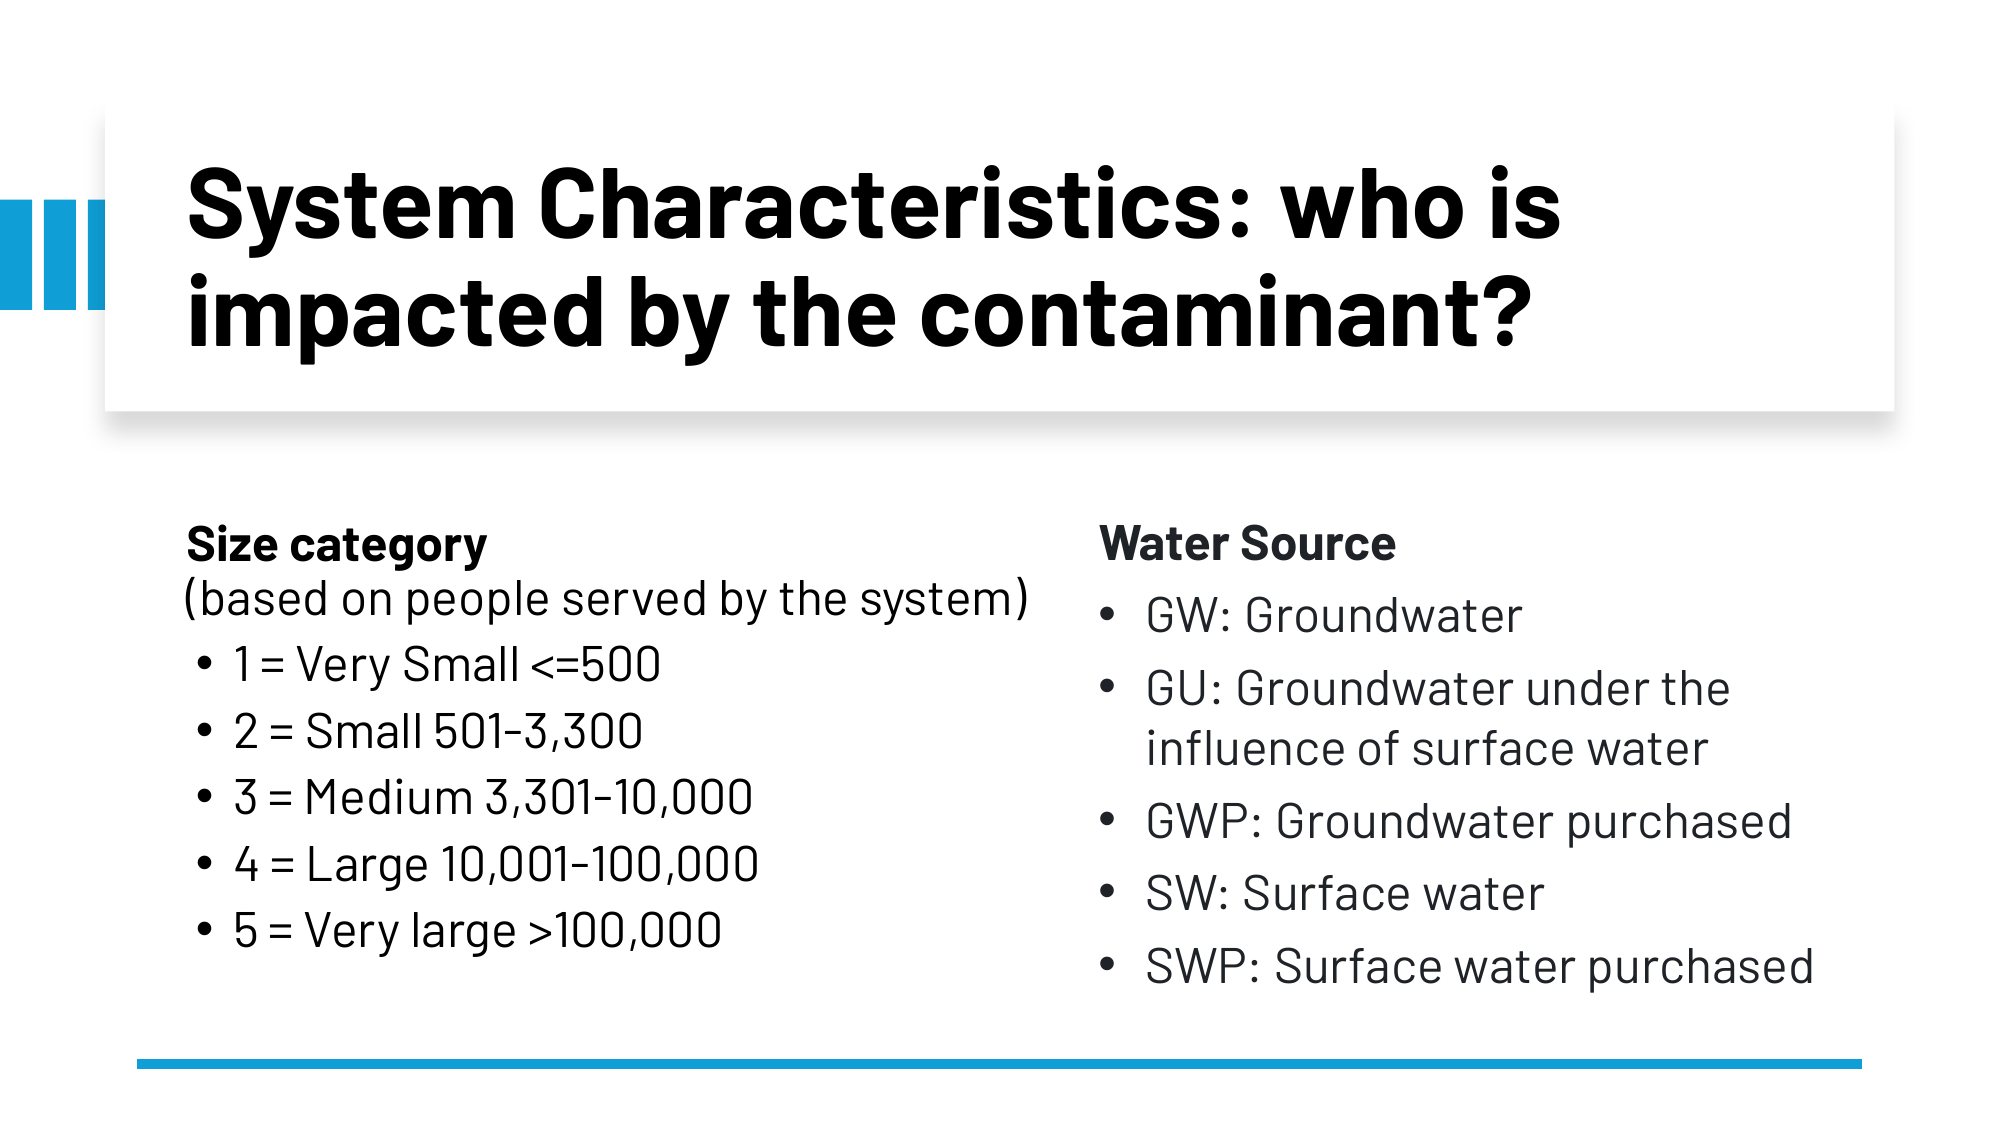

# System Characteristics: who is impacted by the contaminant?

Size category 
(based on people served by the system)
1 = Very Small <=500
2 = Small 501-3,300
3 = Medium 3,301-10,000
4 = Large 10,001-100,000
5 = Very large >100,000
Water Source
GW: Groundwater
GU: Groundwater under the influence of surface water
GWP: Groundwater purchased
SW: Surface water
SWP: Surface water purchased